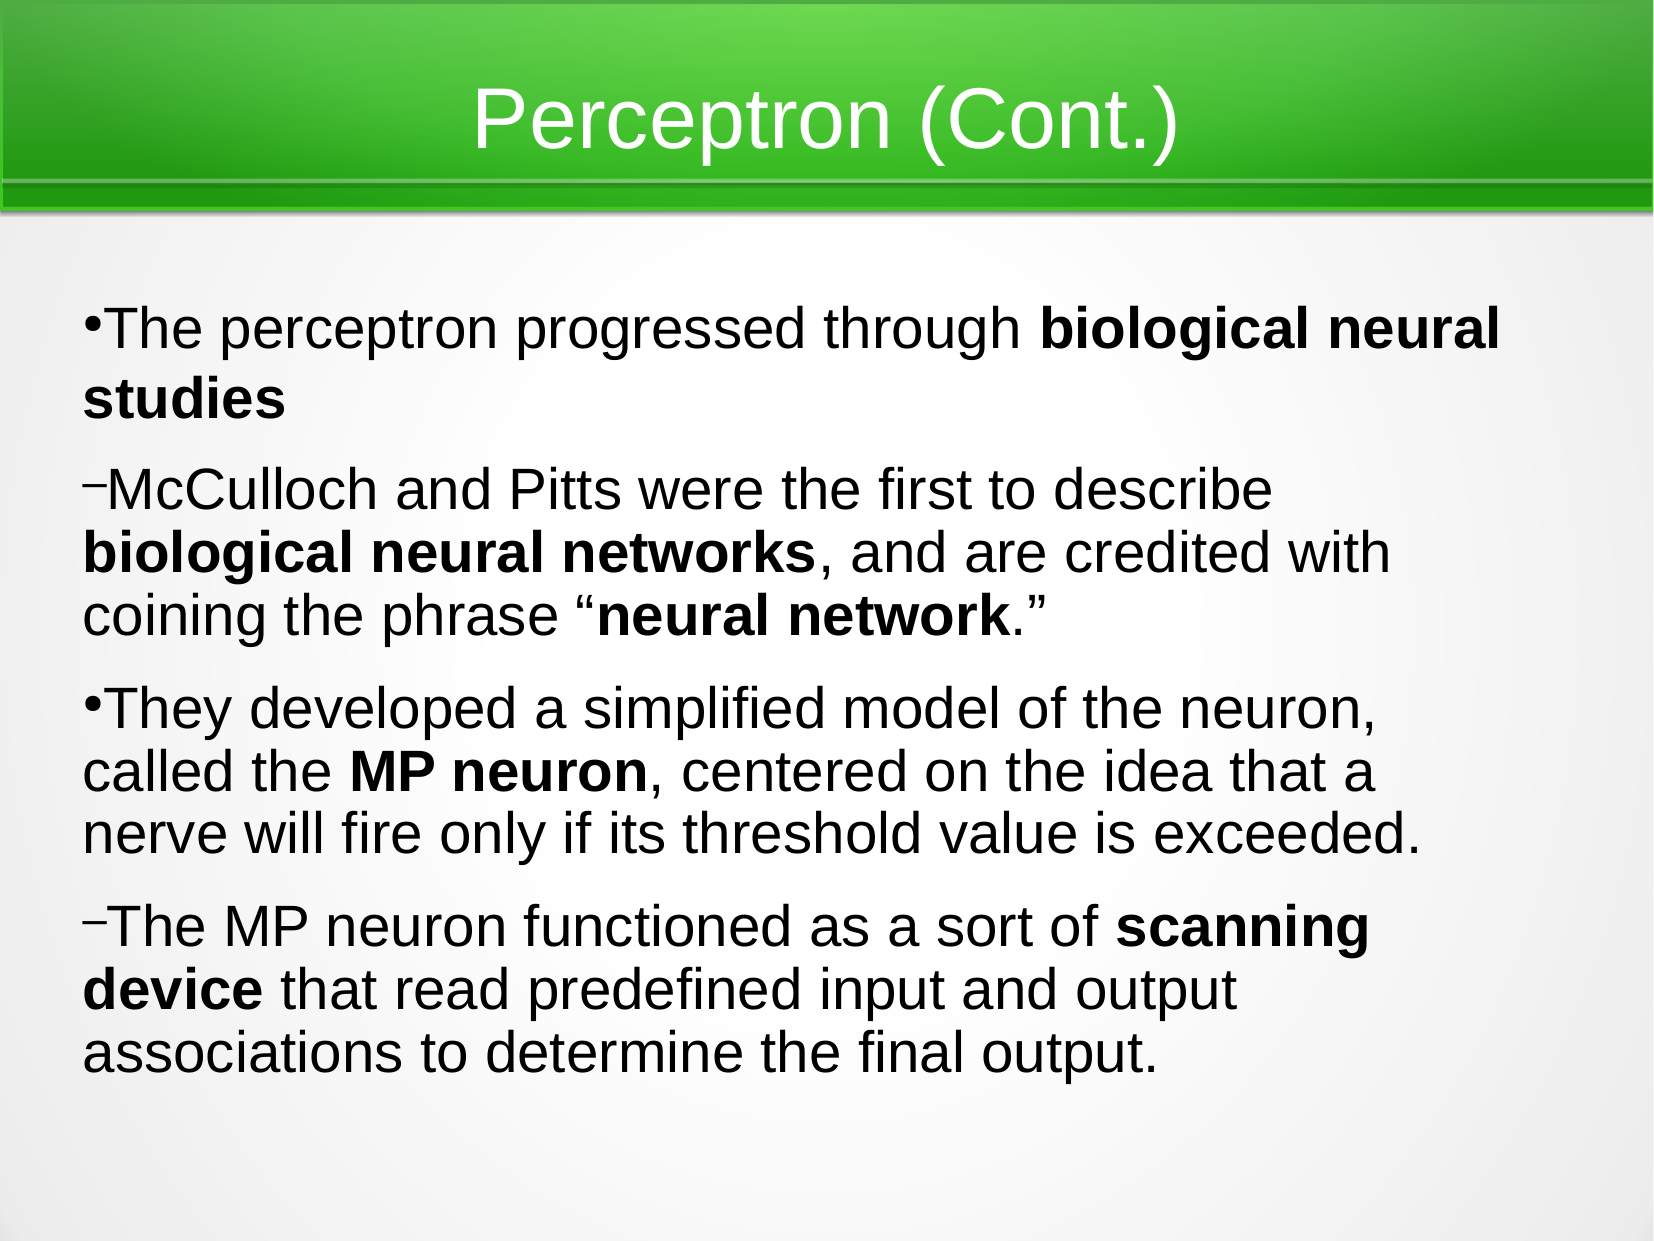

Perceptron (Cont.)
The perceptron progressed through biological neural studies
McCulloch and Pitts were the first to describe biological neural networks, and are credited with coining the phrase “neural network.”
They developed a simplified model of the neuron, called the MP neuron, centered on the idea that a nerve will fire only if its threshold value is exceeded.
The MP neuron functioned as a sort of scanning device that read predefined input and output associations to determine the final output.